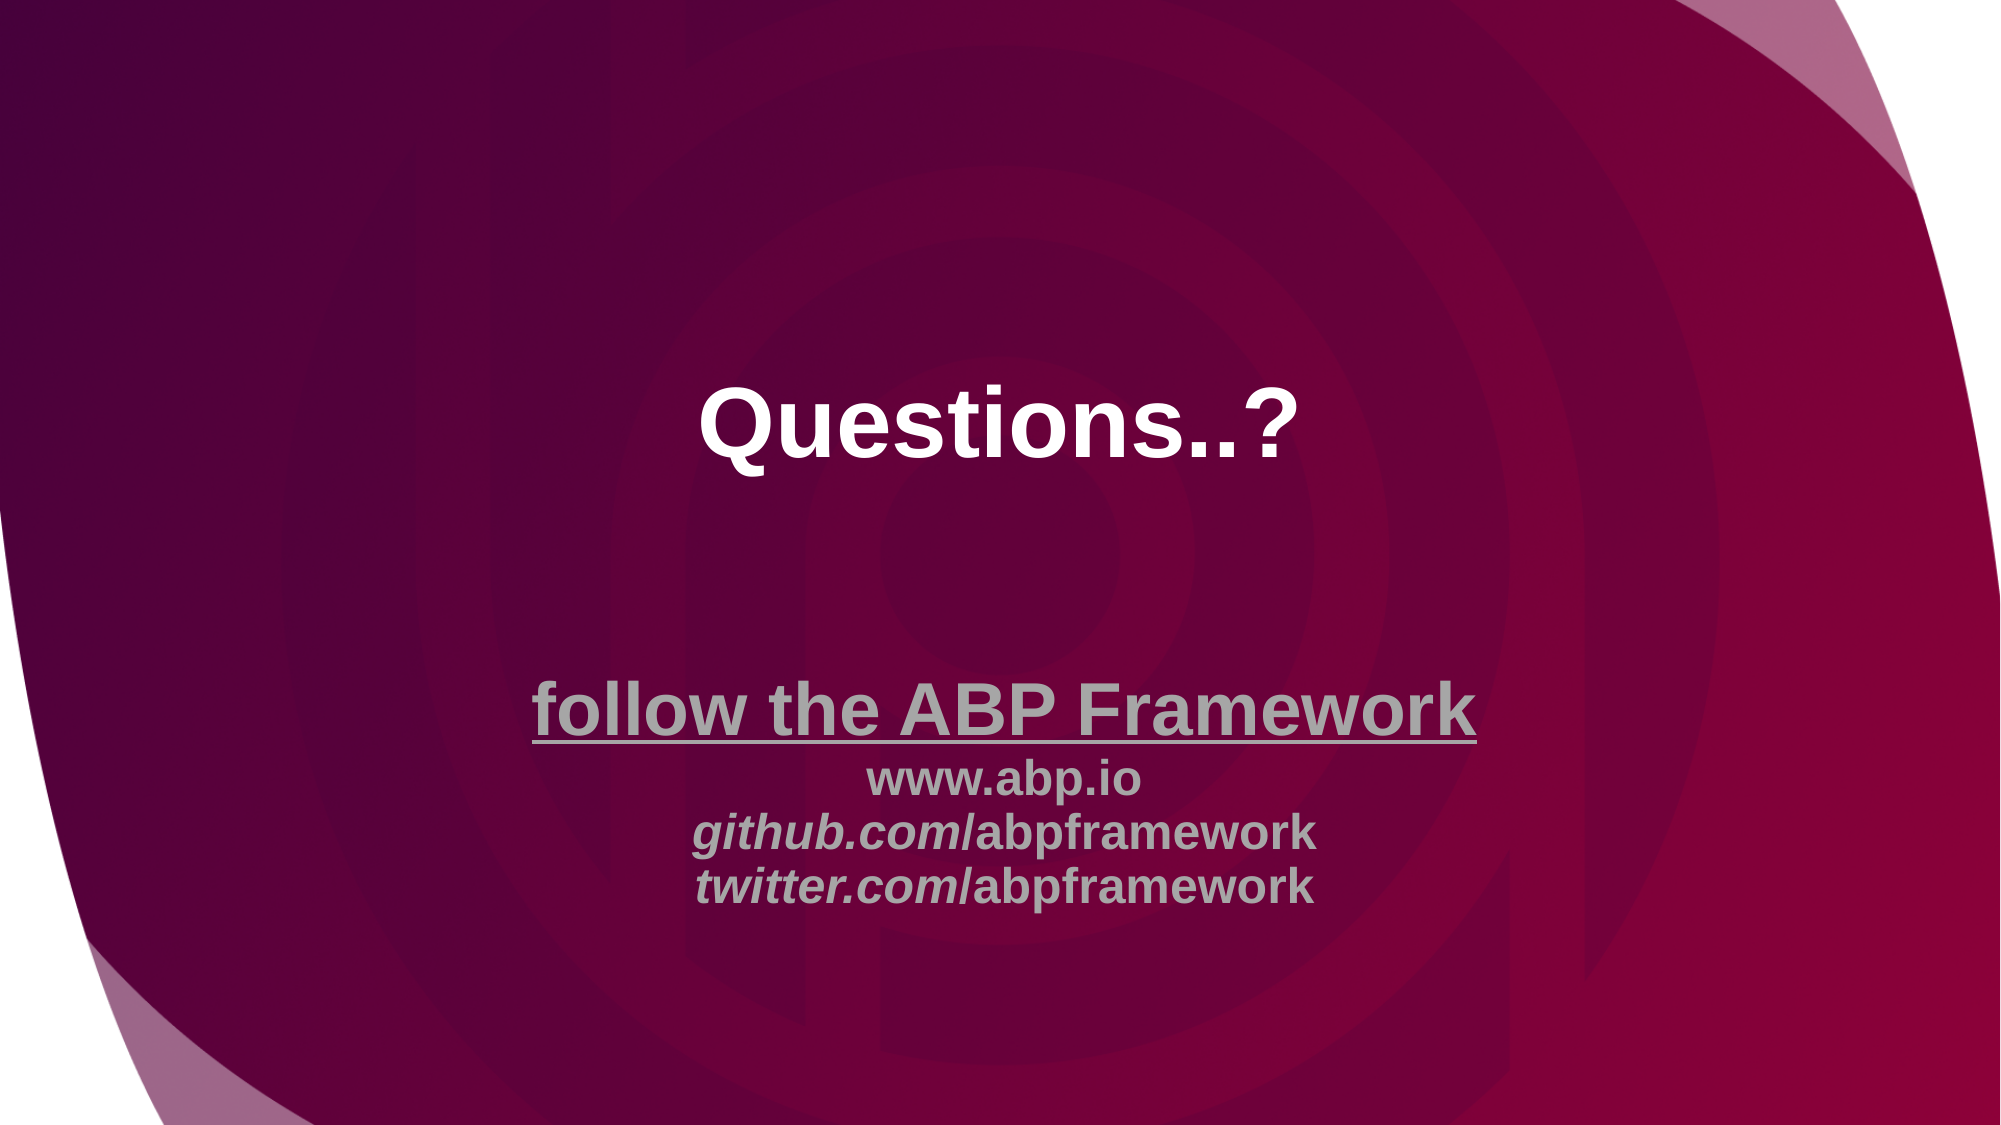

# Questions..?
follow the ABP Framework
www.abp.io
github.com/abpframework
twitter.com/abpframework